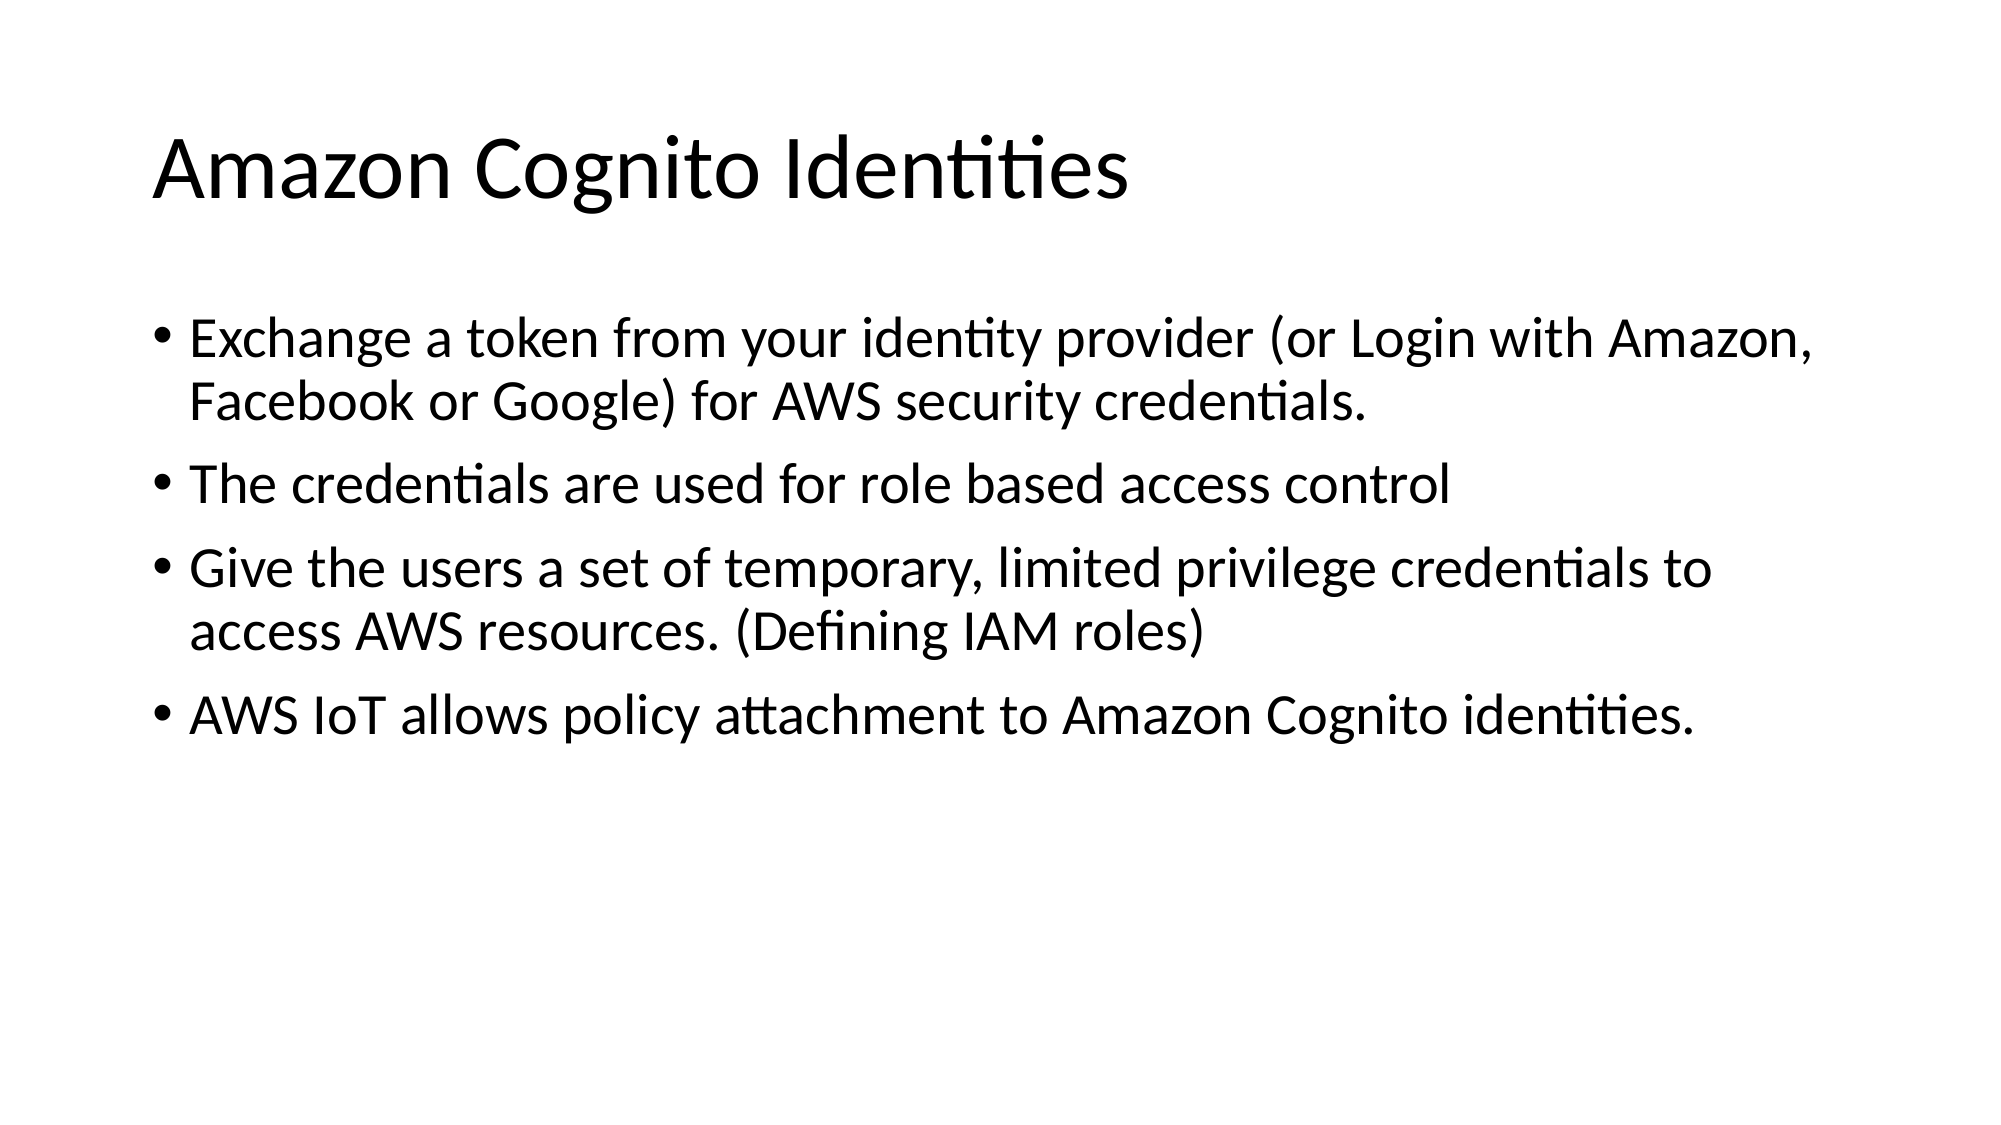

# Amazon Cognito Identities
Exchange a token from your identity provider (or Login with Amazon, Facebook or Google) for AWS security credentials.
The credentials are used for role based access control
Give the users a set of temporary, limited privilege credentials to access AWS resources. (Defining IAM roles)
AWS IoT allows policy attachment to Amazon Cognito identities.